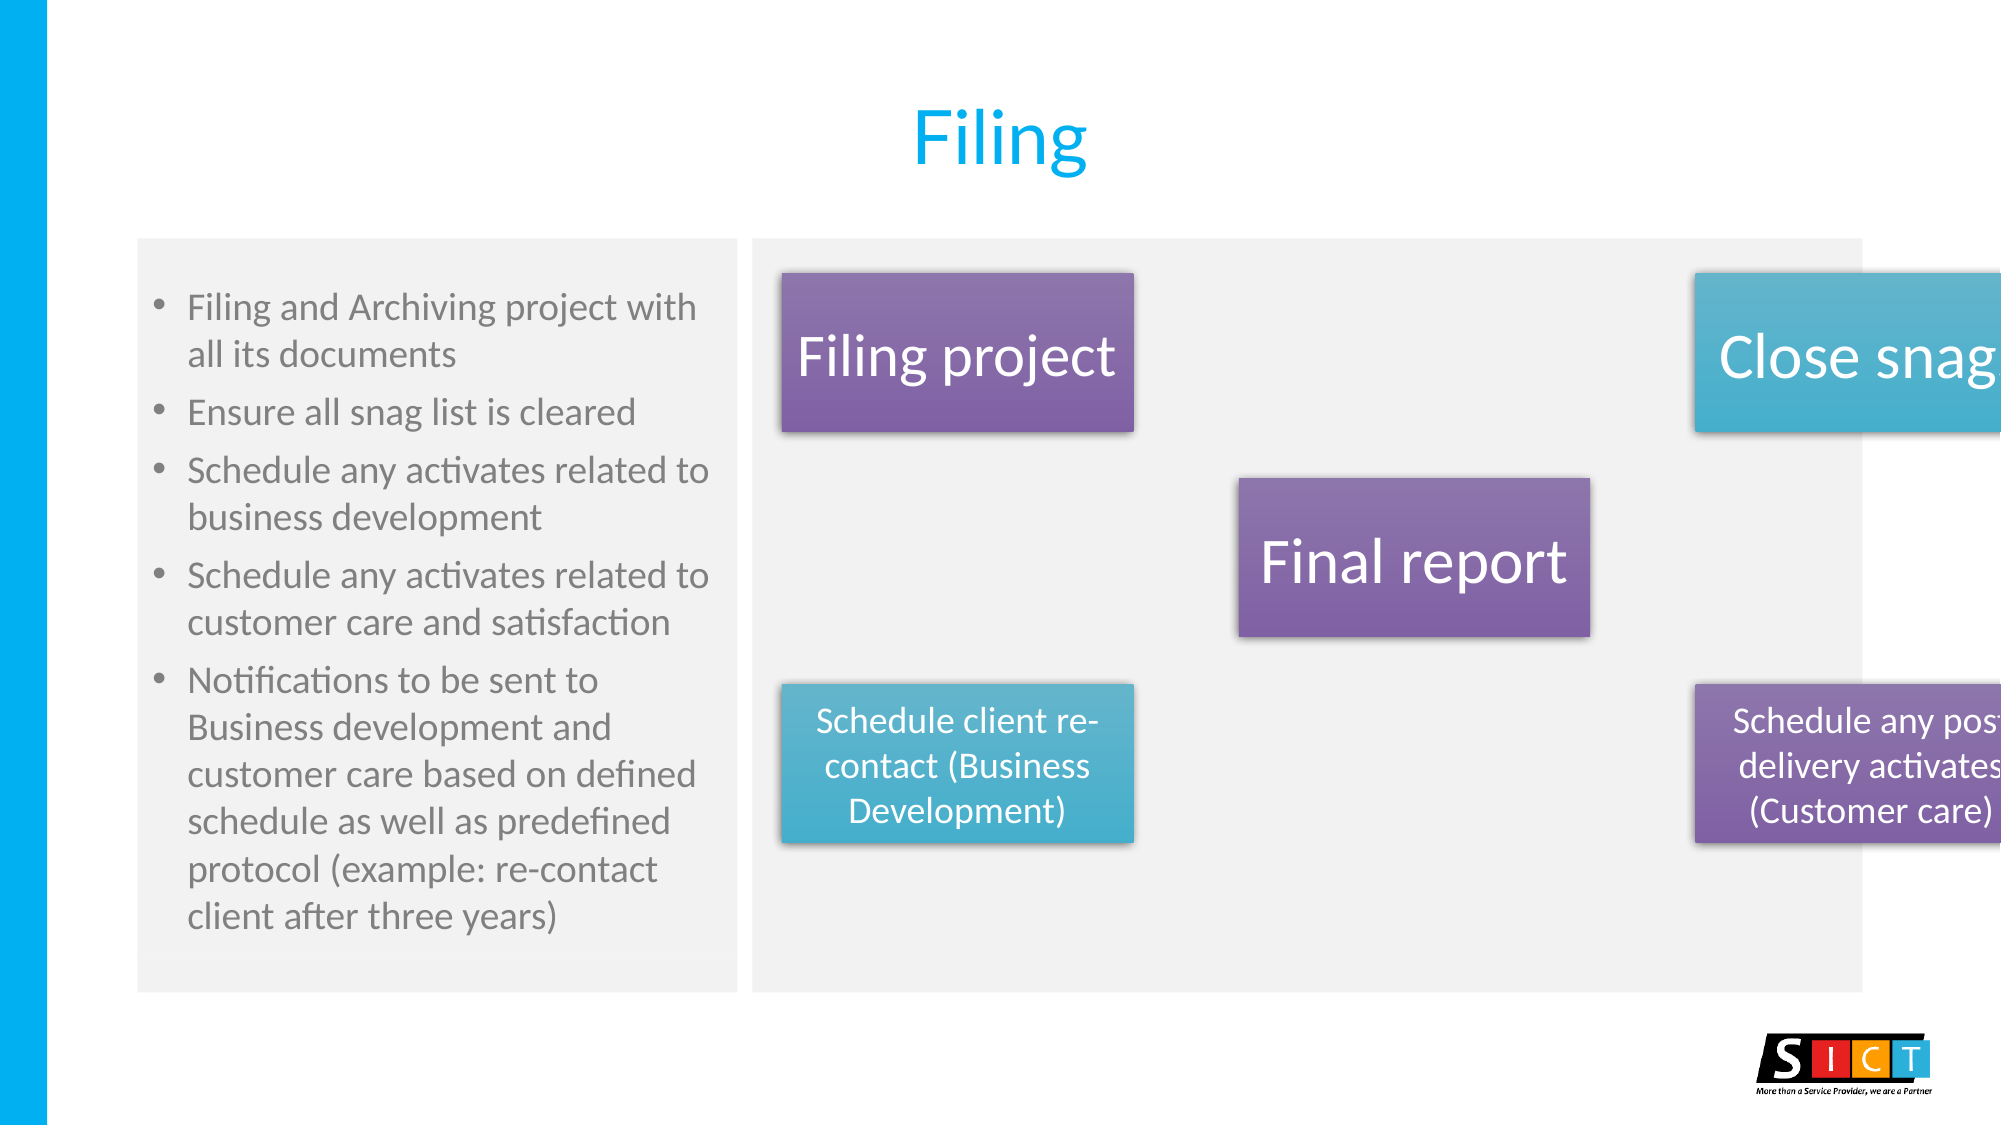

# Filing
Filing project
Close snags
Schedule client re-contact (Business Development)
Schedule any post delivery activates (Customer care)
Final report
Filing and Archiving project with all its documents
Ensure all snag list is cleared
Schedule any activates related to business development
Schedule any activates related to customer care and satisfaction
Notifications to be sent to Business development and customer care based on defined schedule as well as predefined protocol (example: re-contact client after three years)